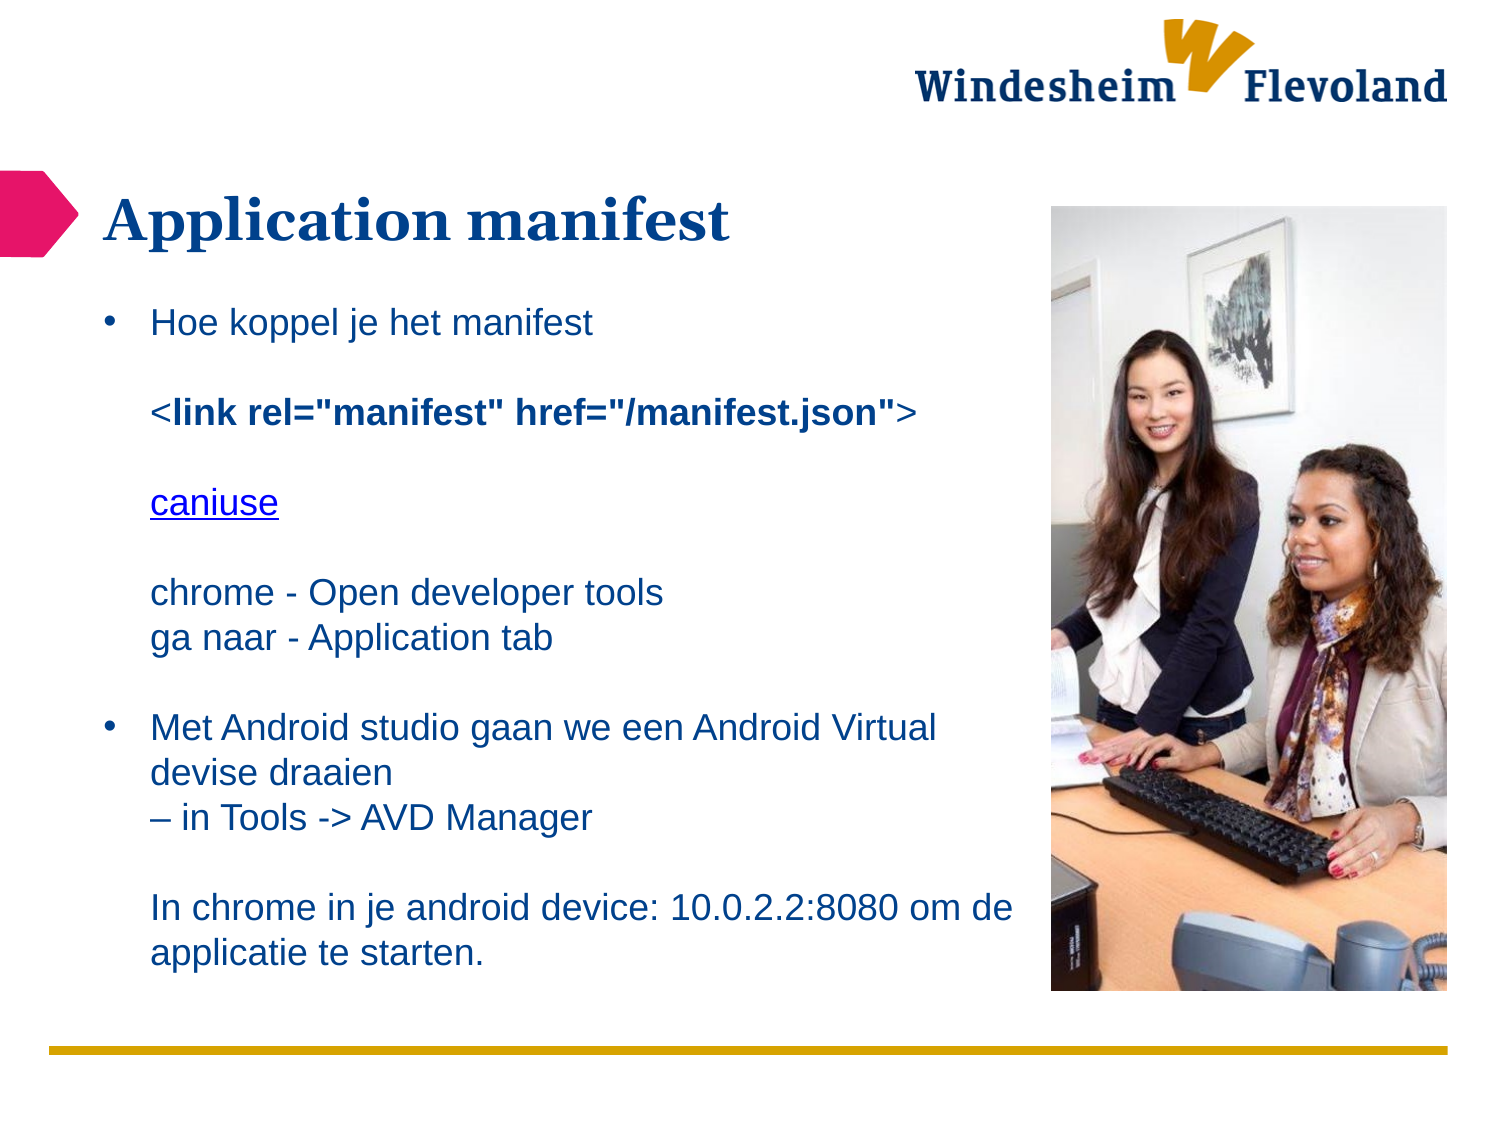

# Application manifest
Hoe koppel je het manifest
<link rel="manifest" href="/manifest.json">
caniuse
chrome - Open developer tools
ga naar - Application tab
Met Android studio gaan we een Android Virtual devise draaien
– in Tools -> AVD Manager
In chrome in je android device: 10.0.2.2:8080 om de applicatie te starten.